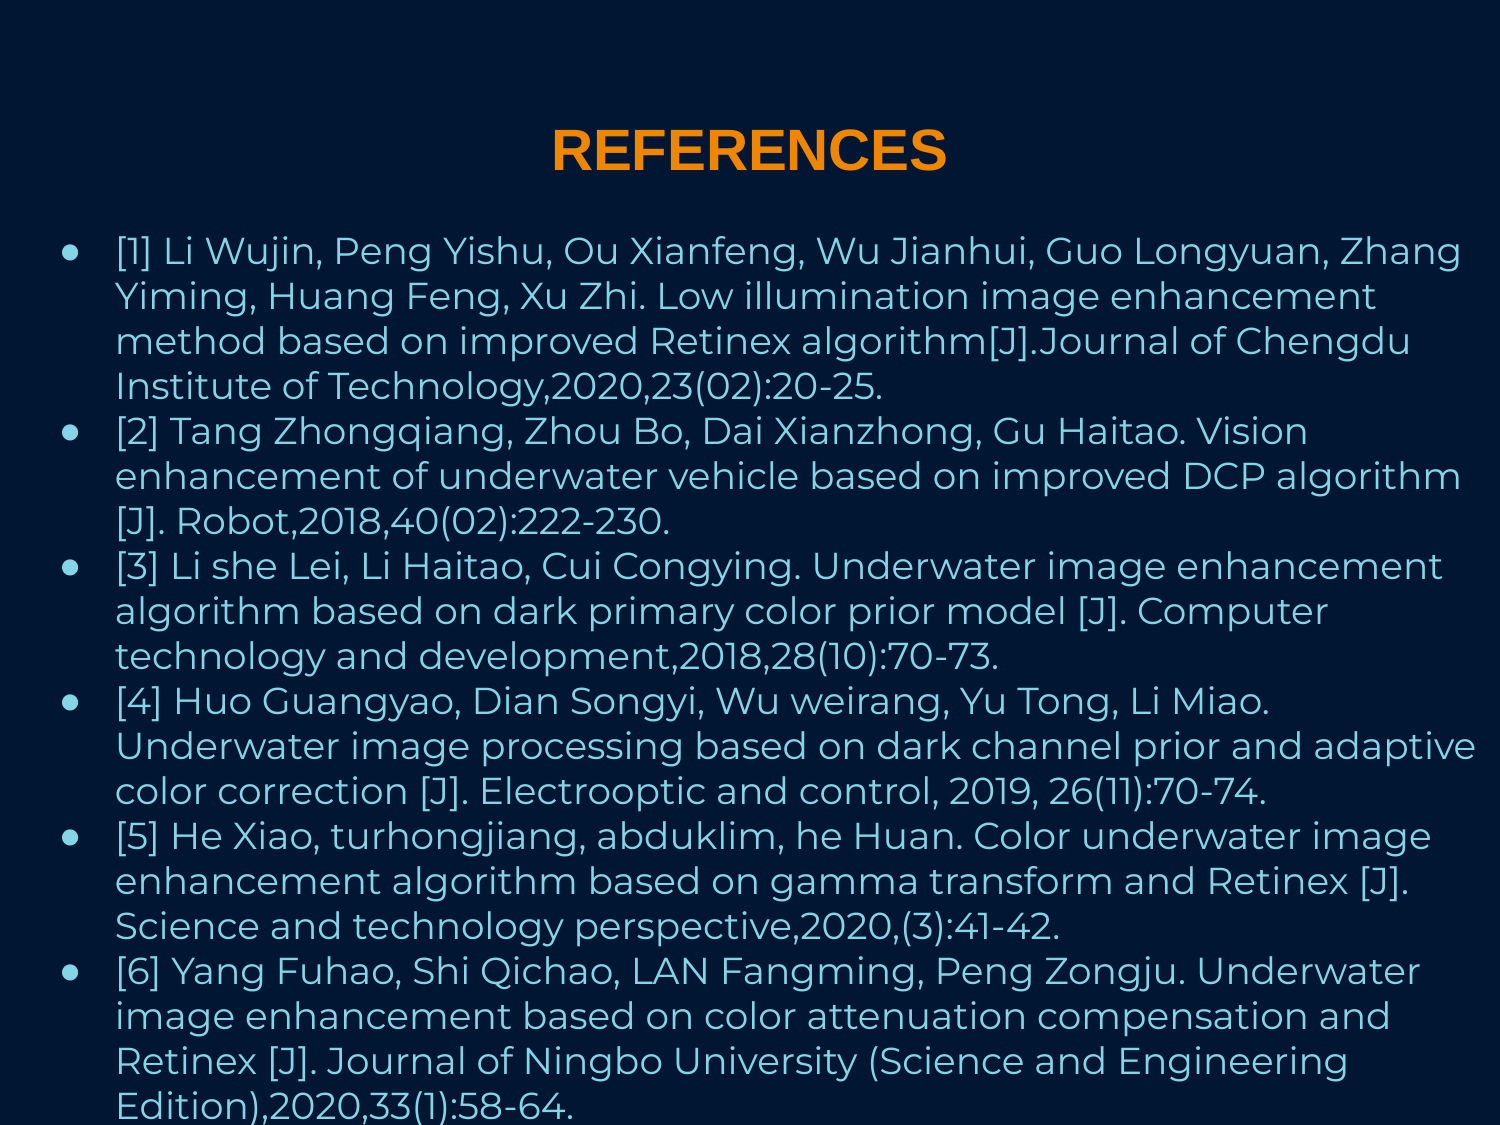

# REFERENCES
[1] Li Wujin, Peng Yishu, Ou Xianfeng, Wu Jianhui, Guo Longyuan, Zhang Yiming, Huang Feng, Xu Zhi. Low illumination image enhancement method based on improved Retinex algorithm[J].Journal of Chengdu Institute of Technology,2020,23(02):20-25.
[2] Tang Zhongqiang, Zhou Bo, Dai Xianzhong, Gu Haitao. Vision enhancement of underwater vehicle based on improved DCP algorithm [J]. Robot,2018,40(02):222-230.
[3] Li she Lei, Li Haitao, Cui Congying. Underwater image enhancement algorithm based on dark primary color prior model [J]. Computer technology and development,2018,28(10):70-73.
[4] Huo Guangyao, Dian Songyi, Wu weirang, Yu Tong, Li Miao. Underwater image processing based on dark channel prior and adaptive color correction [J]. Electrooptic and control, 2019, 26(11):70-74.
[5] He Xiao, turhongjiang, abduklim, he Huan. Color underwater image enhancement algorithm based on gamma transform and Retinex [J]. Science and technology perspective,2020,(3):41-42.
[6] Yang Fuhao, Shi Qichao, LAN Fangming, Peng Zongju. Underwater image enhancement based on color attenuation compensation and Retinex [J]. Journal of Ningbo University (Science and Engineering Edition),2020,33(1):58-64.